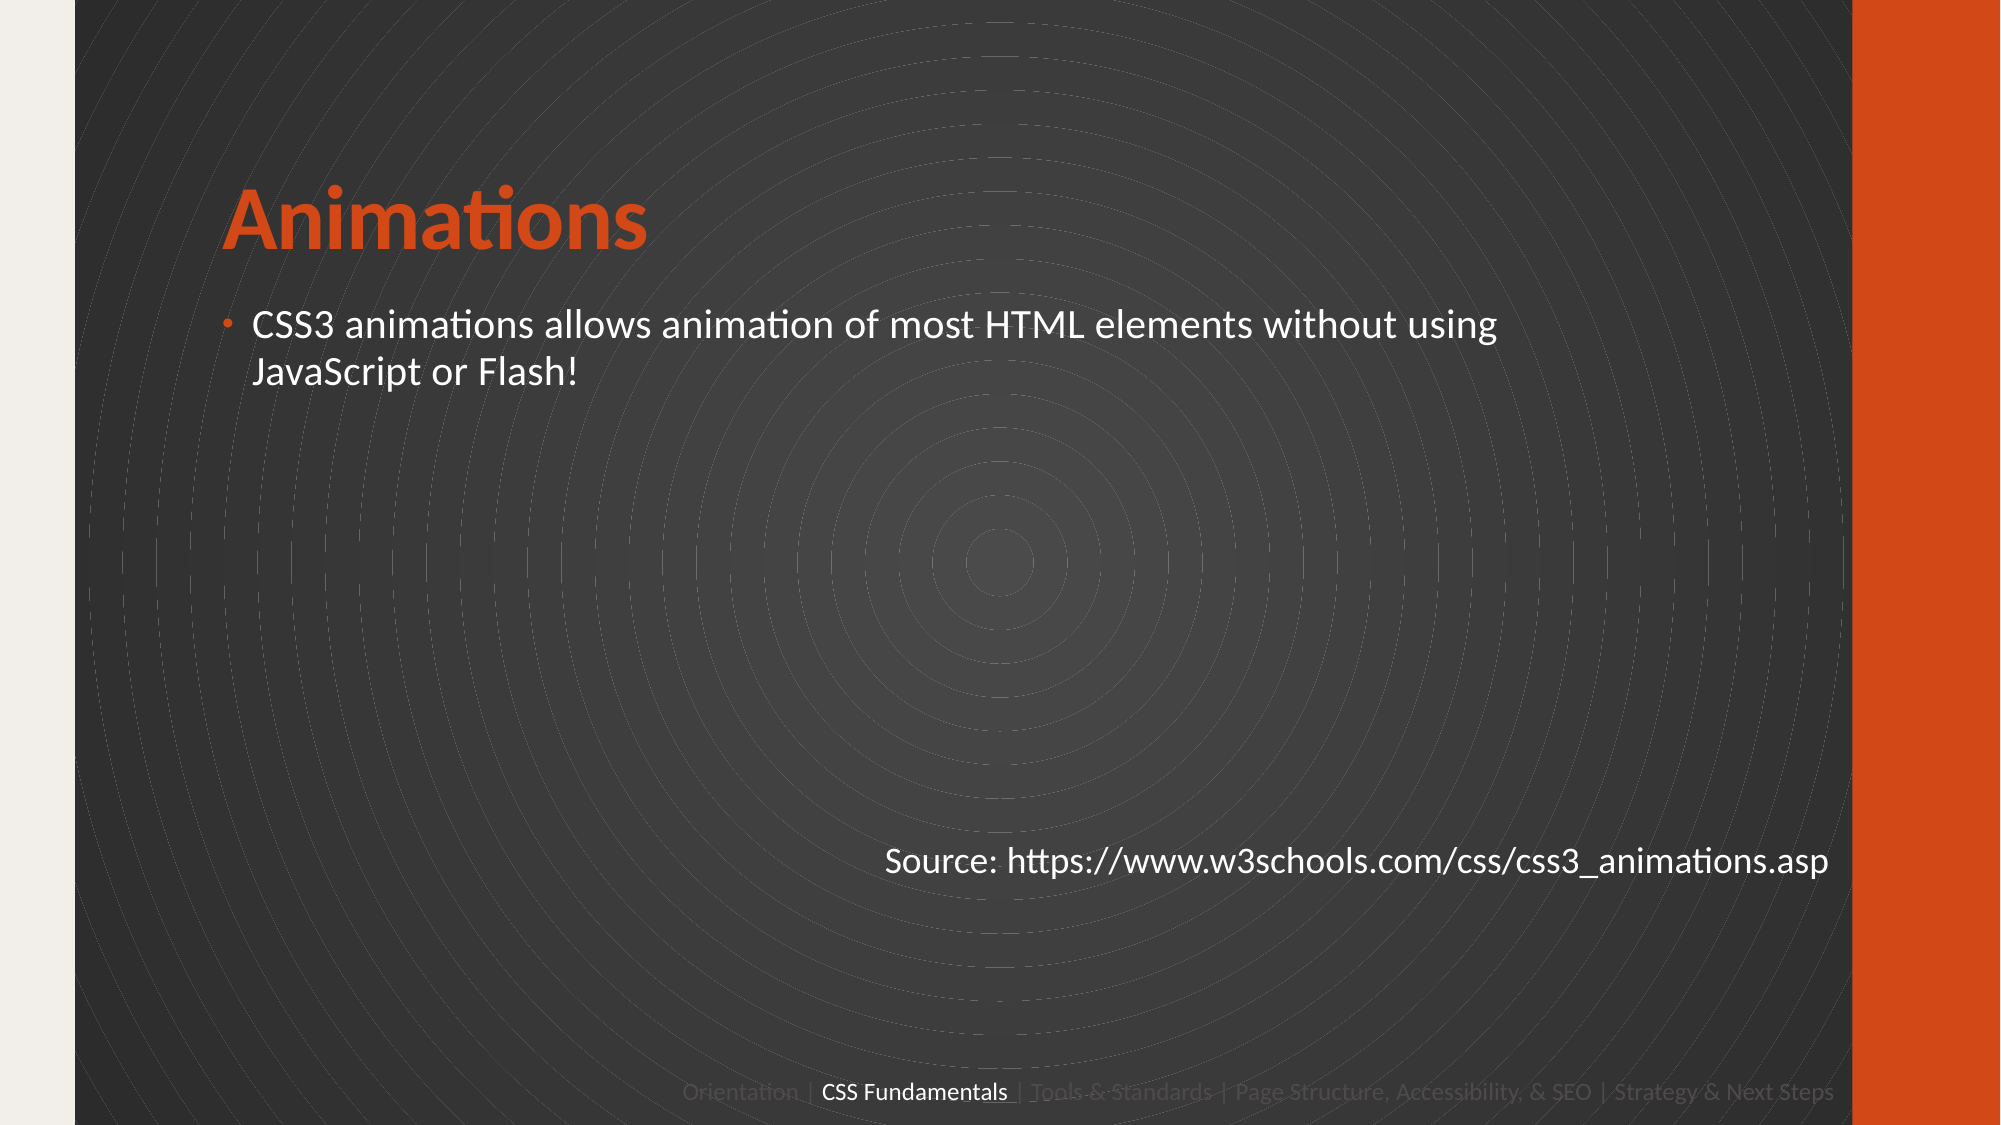

# Animations
CSS3 animations allows animation of most HTML elements without using JavaScript or Flash!
Source: https://www.w3schools.com/css/css3_animations.asp
Orientation | CSS Fundamentals | Tools & Standards | Page Structure, Accessibility, & SEO | Strategy & Next Steps